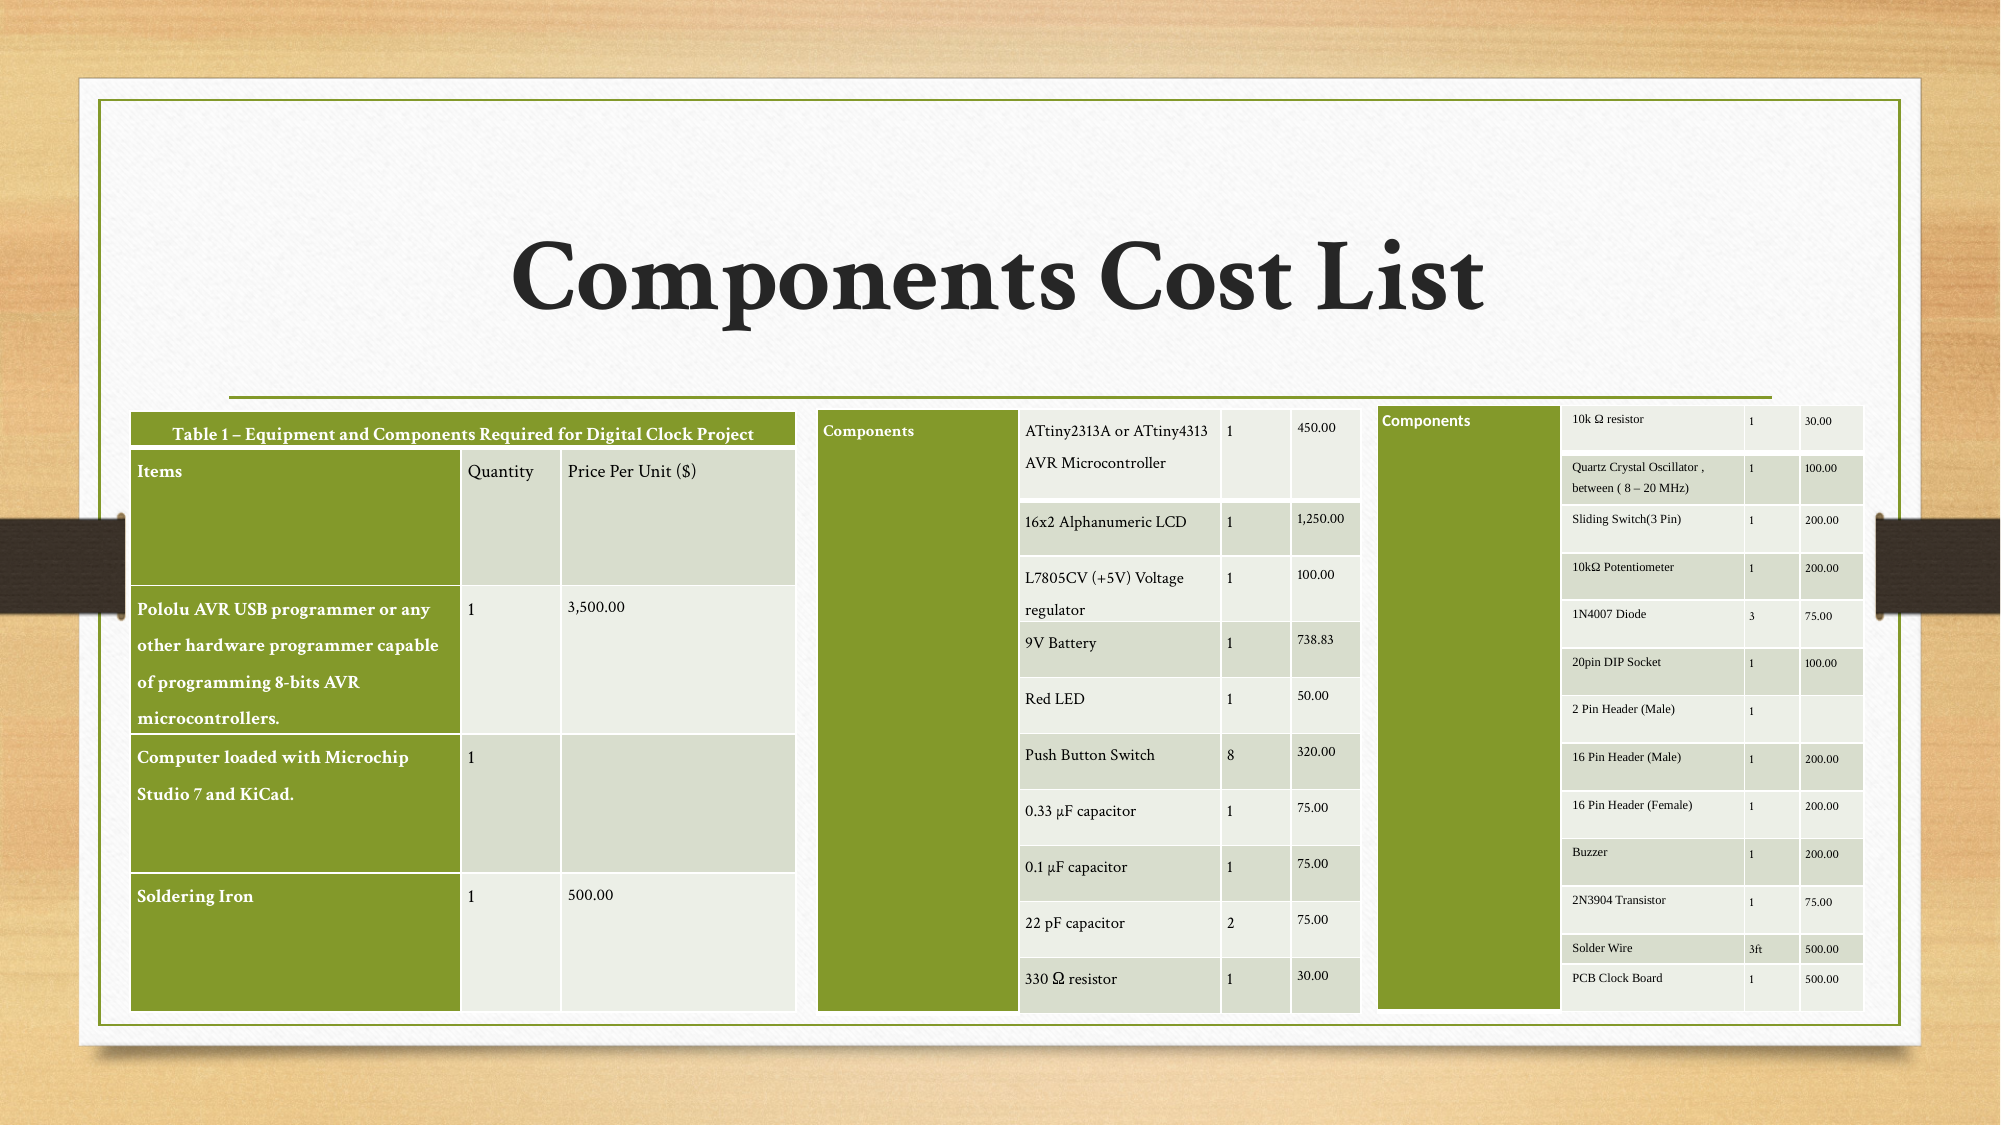

# Components Cost List
| Components | 10k Ω resistor | 1 | 30.00 |
| --- | --- | --- | --- |
|  | Quartz Crystal Oscillator , between ( 8 – 20 MHz) | 1 | 100.00 |
|  | Sliding Switch(3 Pin) | 1 | 200.00 |
|  | 10kΩ Potentiometer | 1 | 200.00 |
|  | 1N4007 Diode | 3 | 75.00 |
|  | 20pin DIP Socket | 1 | 100.00 |
|  | 2 Pin Header (Male) | 1 |  |
|  | 16 Pin Header (Male) | 1 | 200.00 |
|  | 16 Pin Header (Female) | 1 | 200.00 |
|  | Buzzer | 1 | 200.00 |
|  | 2N3904 Transistor | 1 | 75.00 |
|  | Solder Wire | 3ft | 500.00 |
|  | PCB Clock Board | 1 | 500.00 |
| Components | ATtiny2313A or ATtiny4313 AVR Microcontroller | 1 | 450.00 |
| --- | --- | --- | --- |
|  | 16x2 Alphanumeric LCD | 1 | 1,250.00 |
|  | L7805CV (+5V) Voltage regulator | 1 | 100.00 |
|  | 9V Battery | 1 | 738.83 |
|  | Red LED | 1 | 50.00 |
|  | Push Button Switch | 8 | 320.00 |
|  | 0.33 µF capacitor | 1 | 75.00 |
|  | 0.1 µF capacitor | 1 | 75.00 |
|  | 22 pF capacitor | 2 | 75.00 |
|  | 330 Ω resistor | 1 | 30.00 |
| Table 1 – Equipment and Components Required for Digital Clock Project |  |  |
| --- | --- | --- |
| Items | Quantity | Price Per Unit ($) |
| Pololu AVR USB programmer or any other hardware programmer capable of programming 8-bits AVR microcontrollers. | 1 | 3,500.00 |
| Computer loaded with Microchip Studio 7 and KiCad. | 1 |  |
| Soldering Iron | 1 | 500.00 |